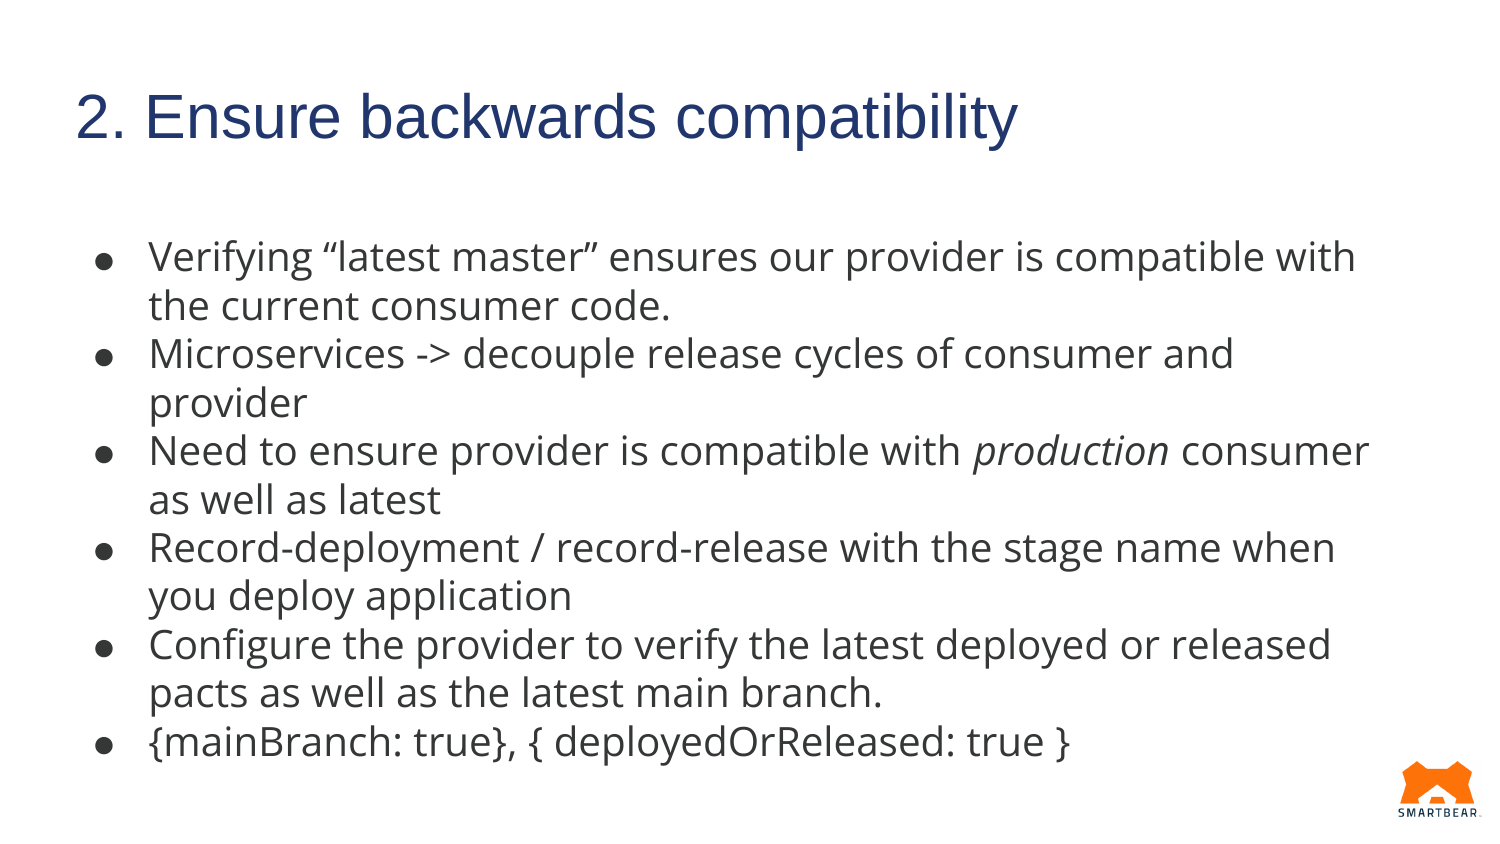

# 2. Ensure backwards compatibility
Verifying “latest master” ensures our provider is compatible with the current consumer code.
Microservices -> decouple release cycles of consumer and provider
Need to ensure provider is compatible with production consumer as well as latest
Record-deployment / record-release with the stage name when you deploy application
Configure the provider to verify the latest deployed or released pacts as well as the latest main branch.
{mainBranch: true}, { deployedOrReleased: true }